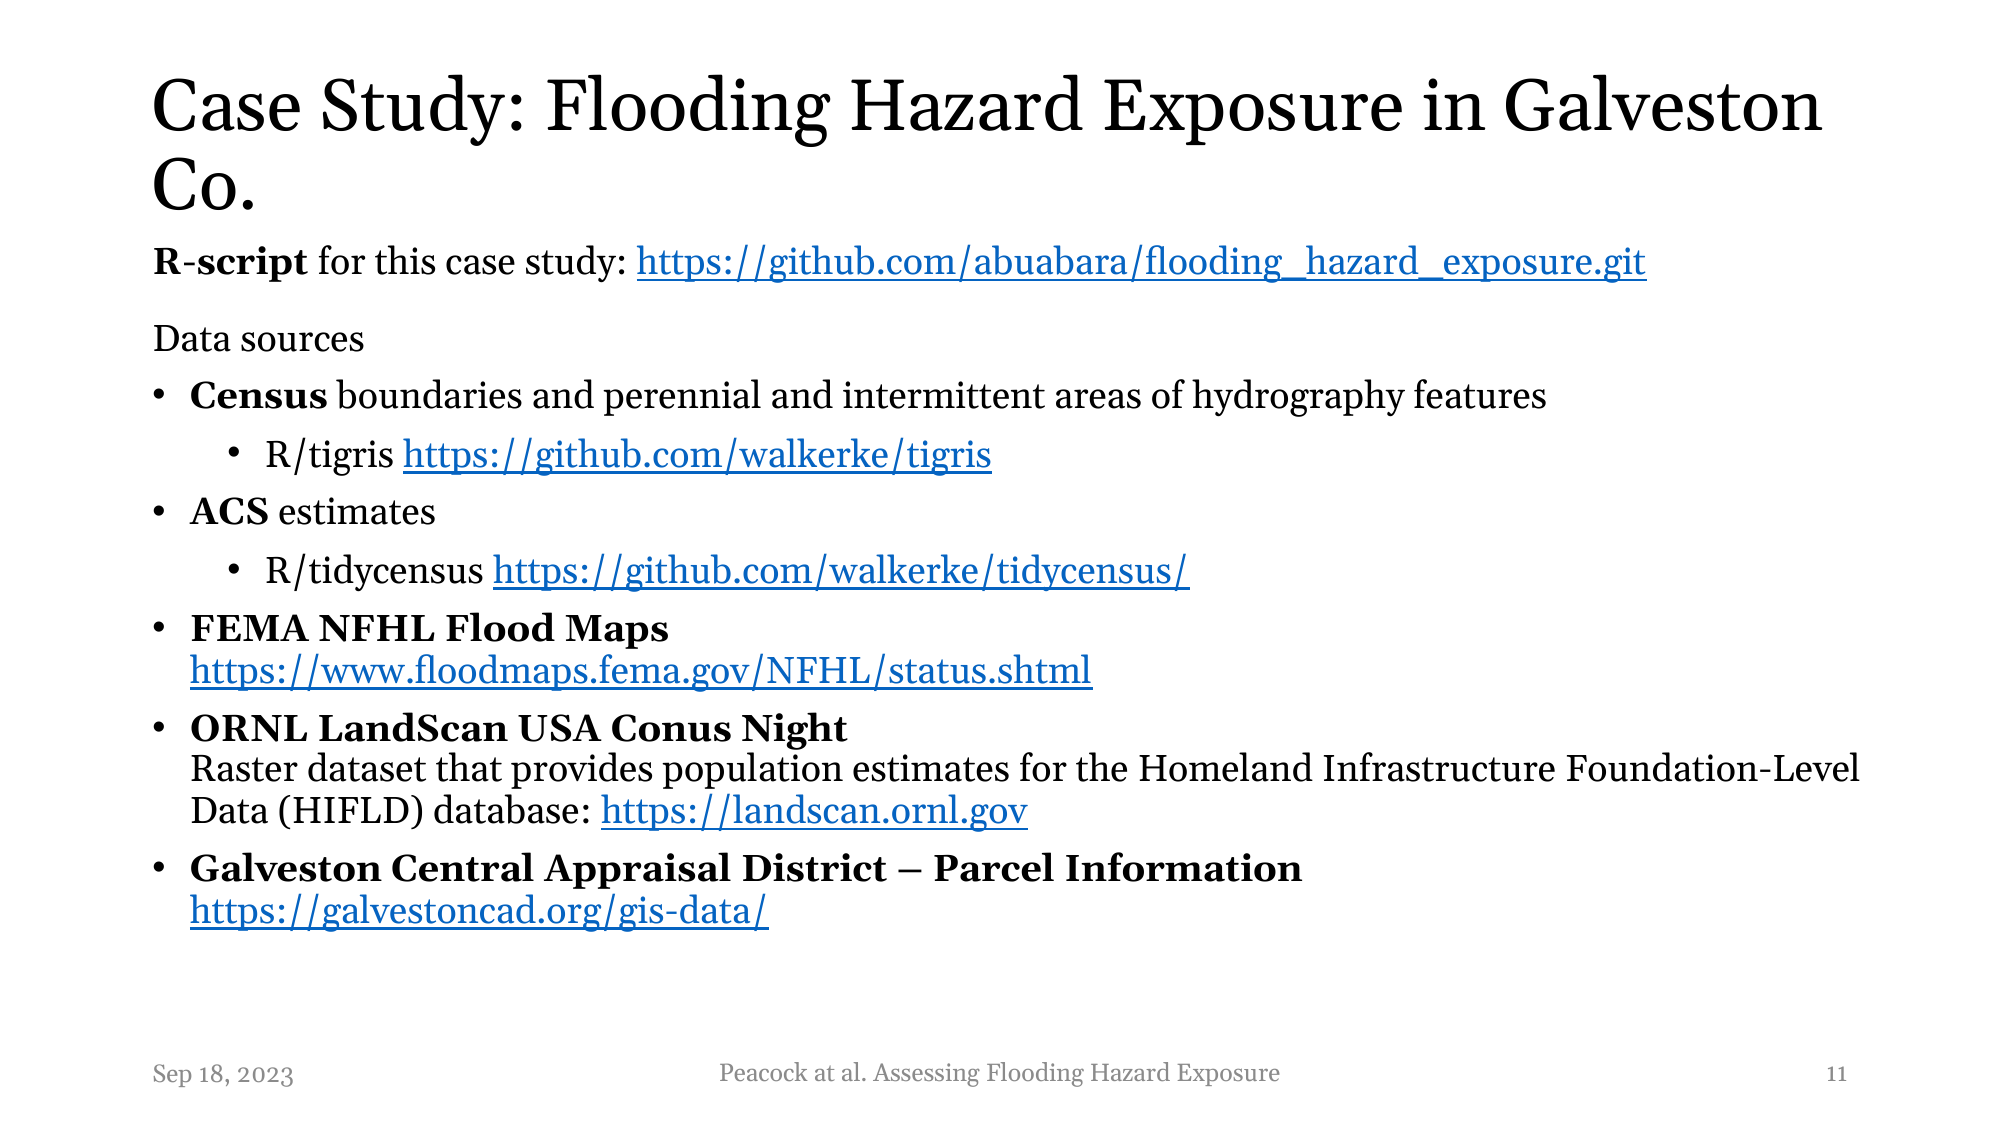

# Case Study: Flooding Hazard Exposure in Galveston Co.
R-script for this case study: https://github.com/abuabara/flooding_hazard_exposure.git

Data sources
Census boundaries and perennial and intermittent areas of hydrography features
R/tigris https://github.com/walkerke/tigris
ACS estimates
R/tidycensus https://github.com/walkerke/tidycensus/
FEMA NFHL Flood Maps
https://www.floodmaps.fema.gov/NFHL/status.shtml
ORNL LandScan USA Conus Night
Raster dataset that provides population estimates for the Homeland Infrastructure Foundation-Level Data (HIFLD) database: https://landscan.ornl.gov
Galveston Central Appraisal District – Parcel Information
https://galvestoncad.org/gis-data/

Sep 18, 2023
Peacock at al. Assessing Flooding Hazard Exposure
11